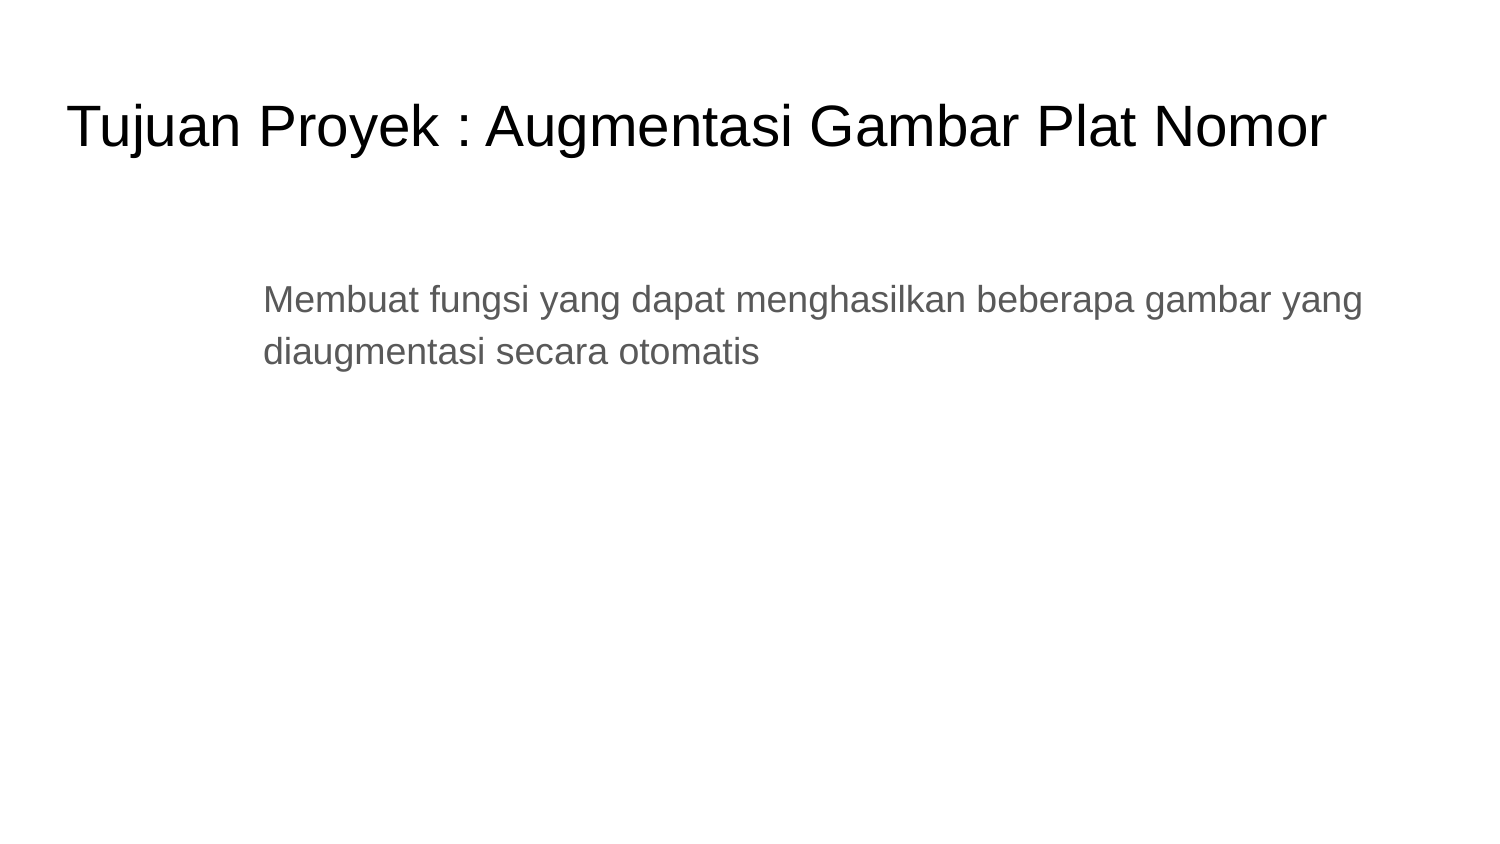

# Tujuan Proyek : Augmentasi Gambar Plat Nomor
Membuat fungsi yang dapat menghasilkan beberapa gambar yang diaugmentasi secara otomatis